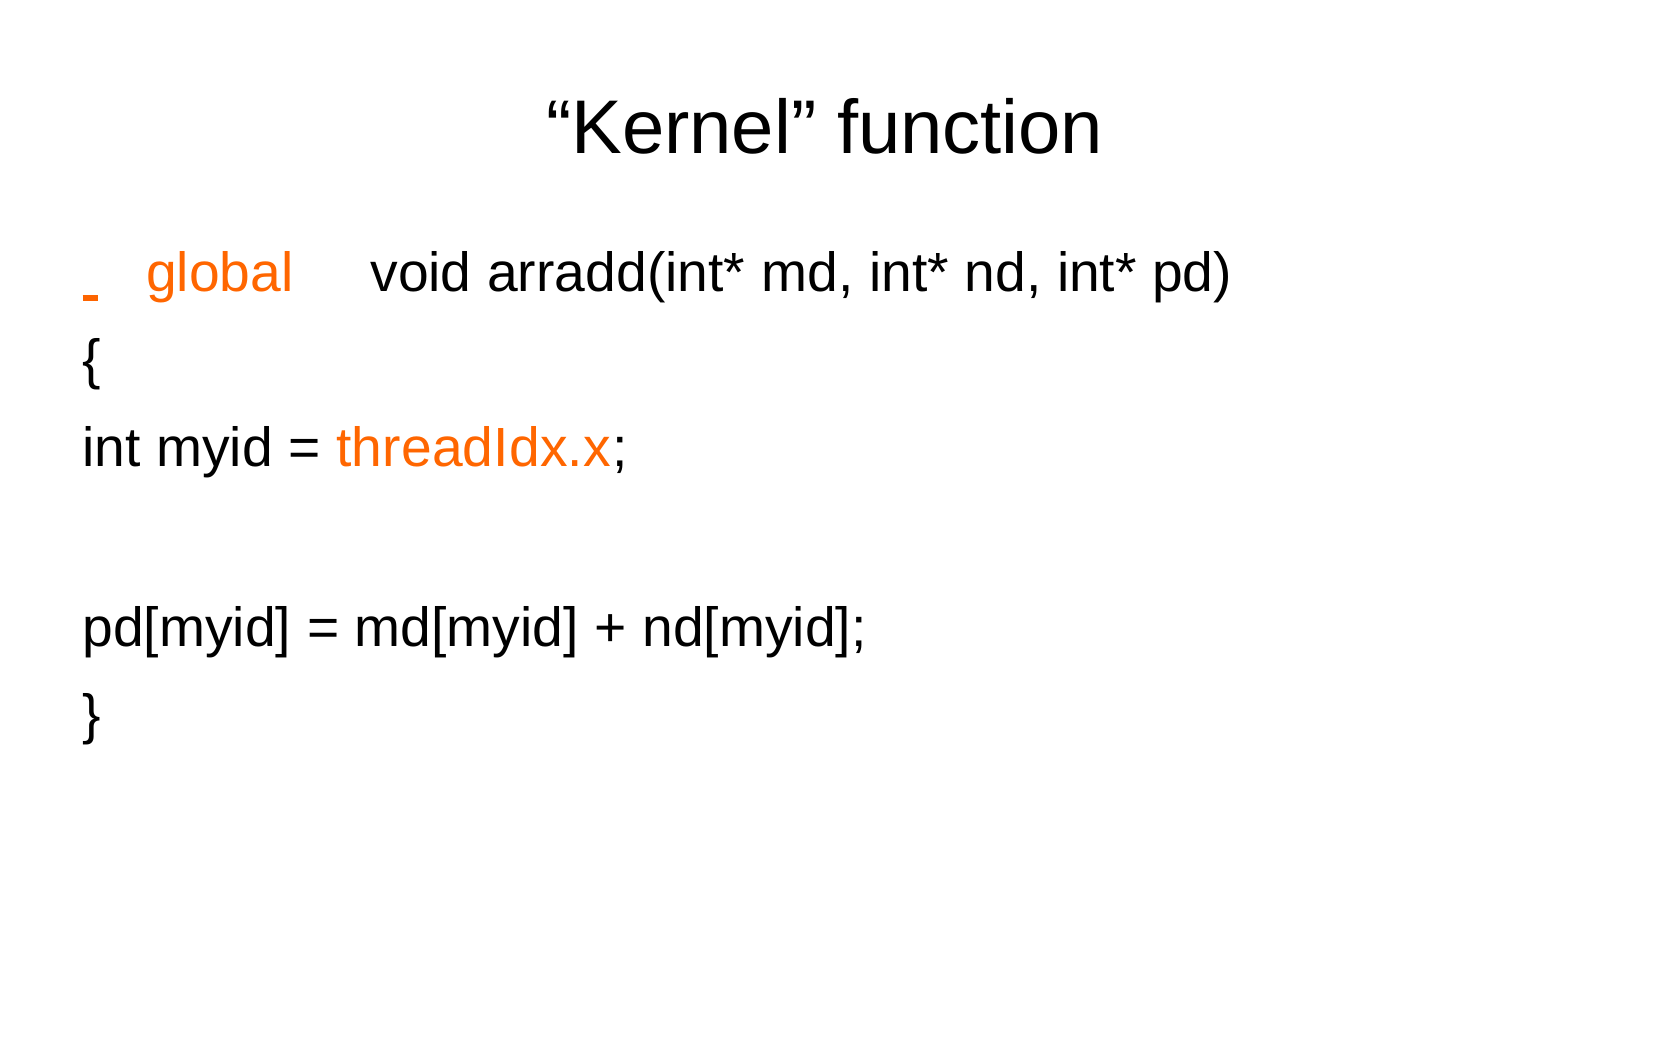

# “Kernel” function
 	global	void arradd(int* md, int* nd, int* pd)
{
int myid = threadIdx.x;

pd[myid] = md[myid] + nd[myid];
}